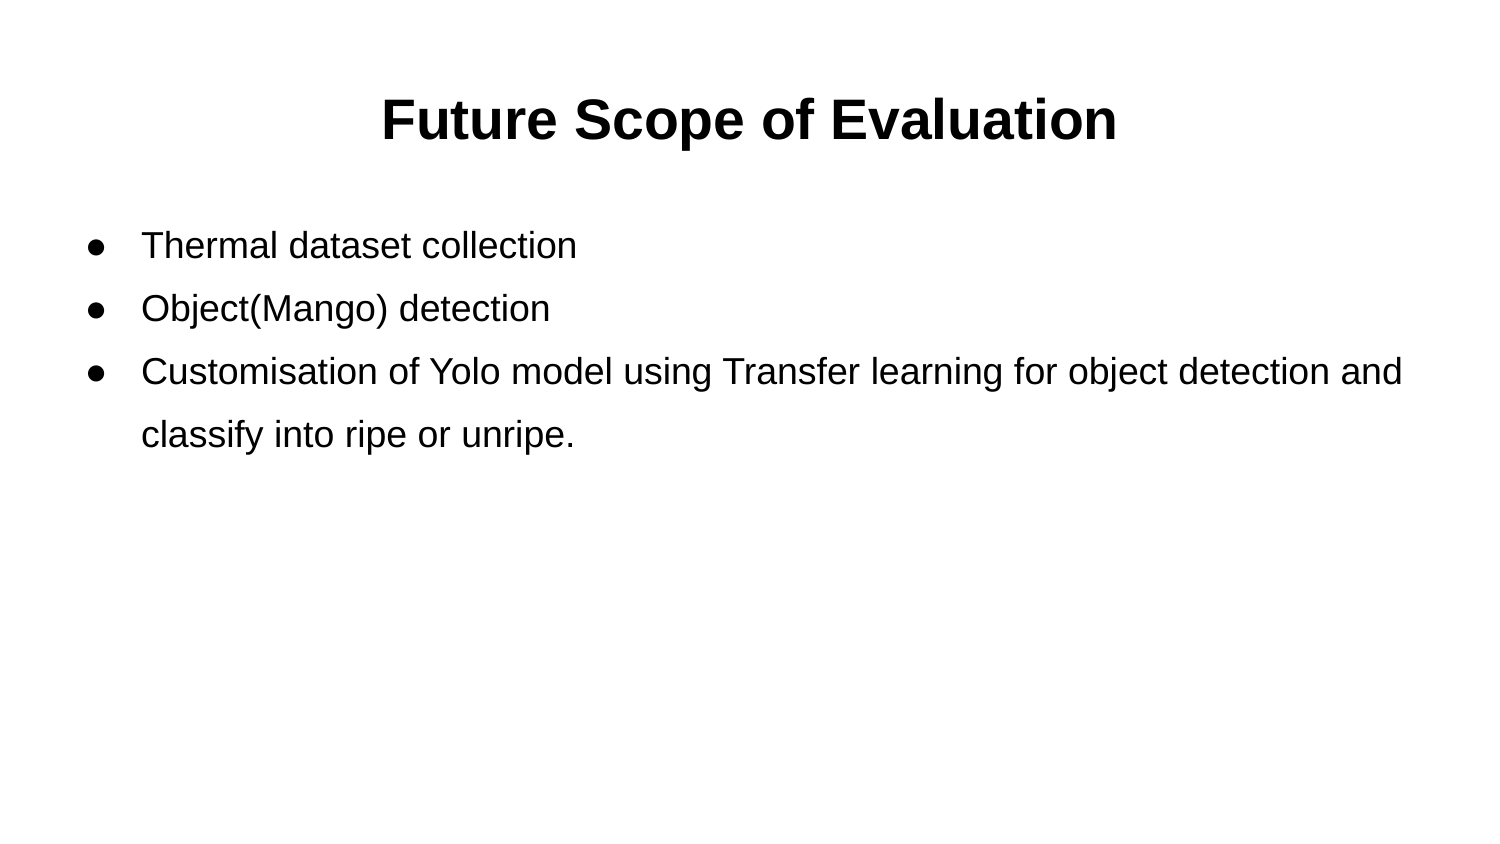

# Future Scope of Evaluation
Thermal dataset collection
Object(Mango) detection
Customisation of Yolo model using Transfer learning for object detection and classify into ripe or unripe.